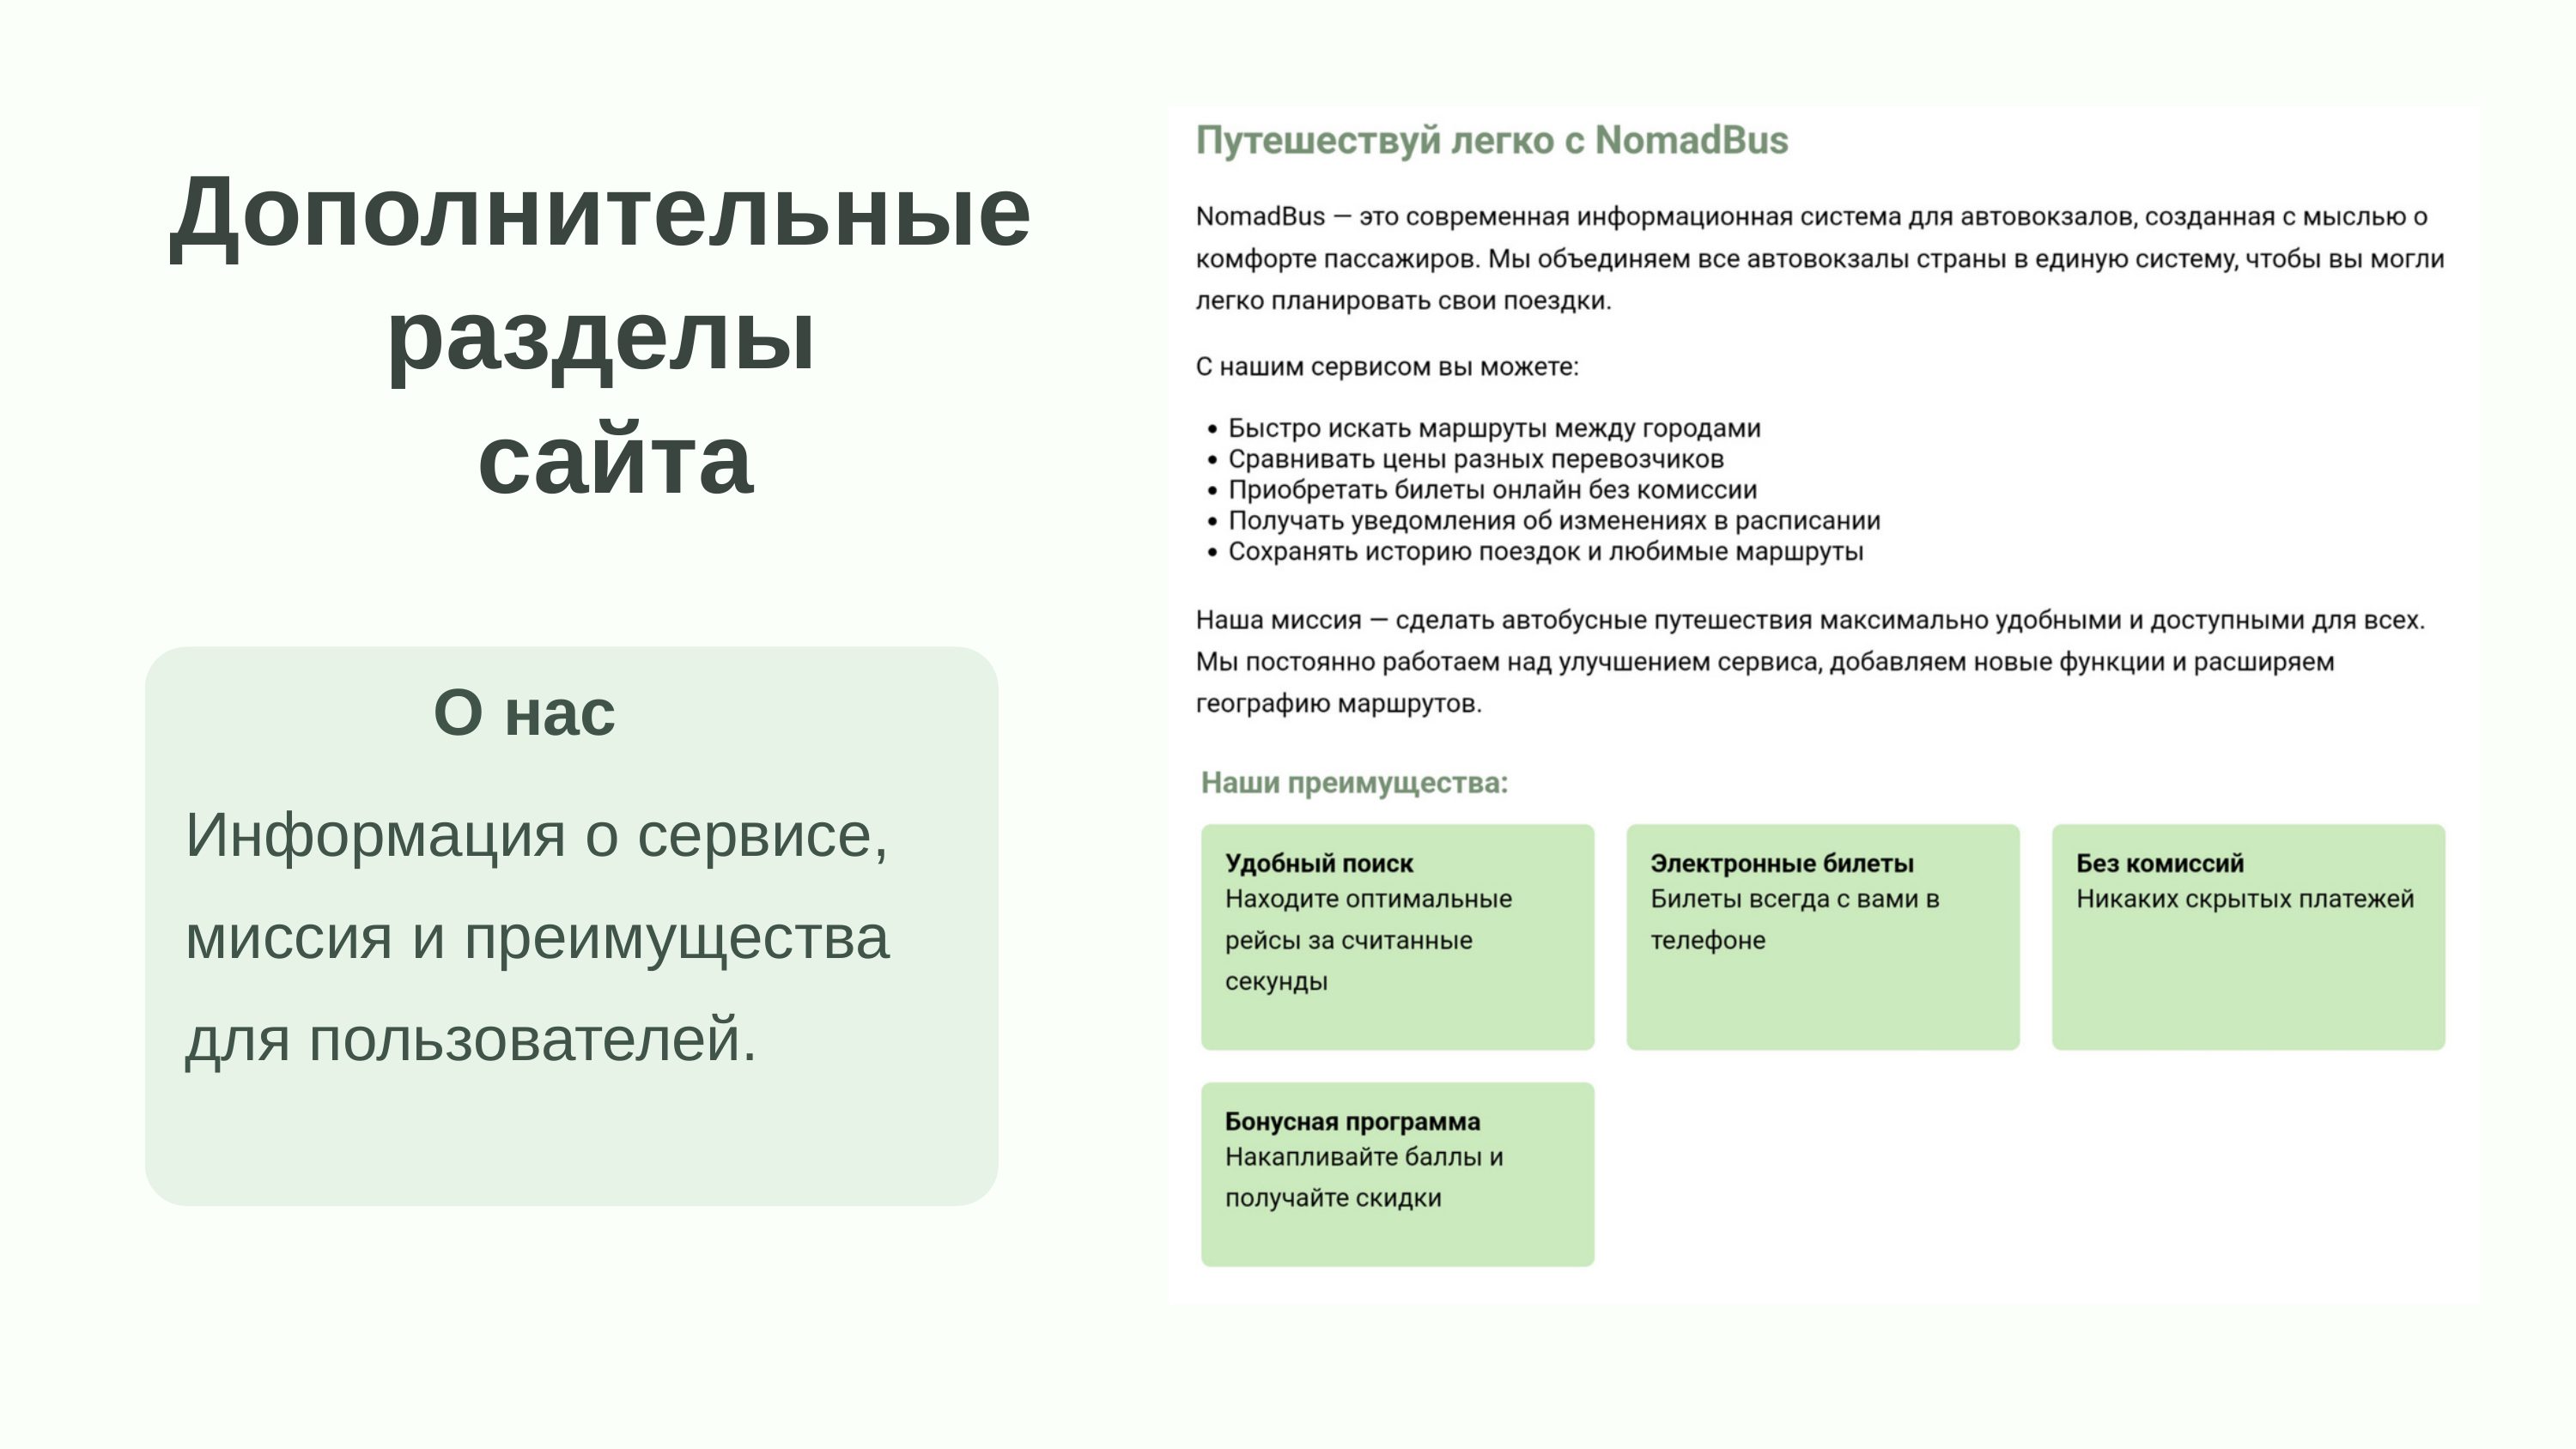

Дополнительные
разделы
сайта

О нас

Информация о сервисе, миссия и преимущества для пользователей.